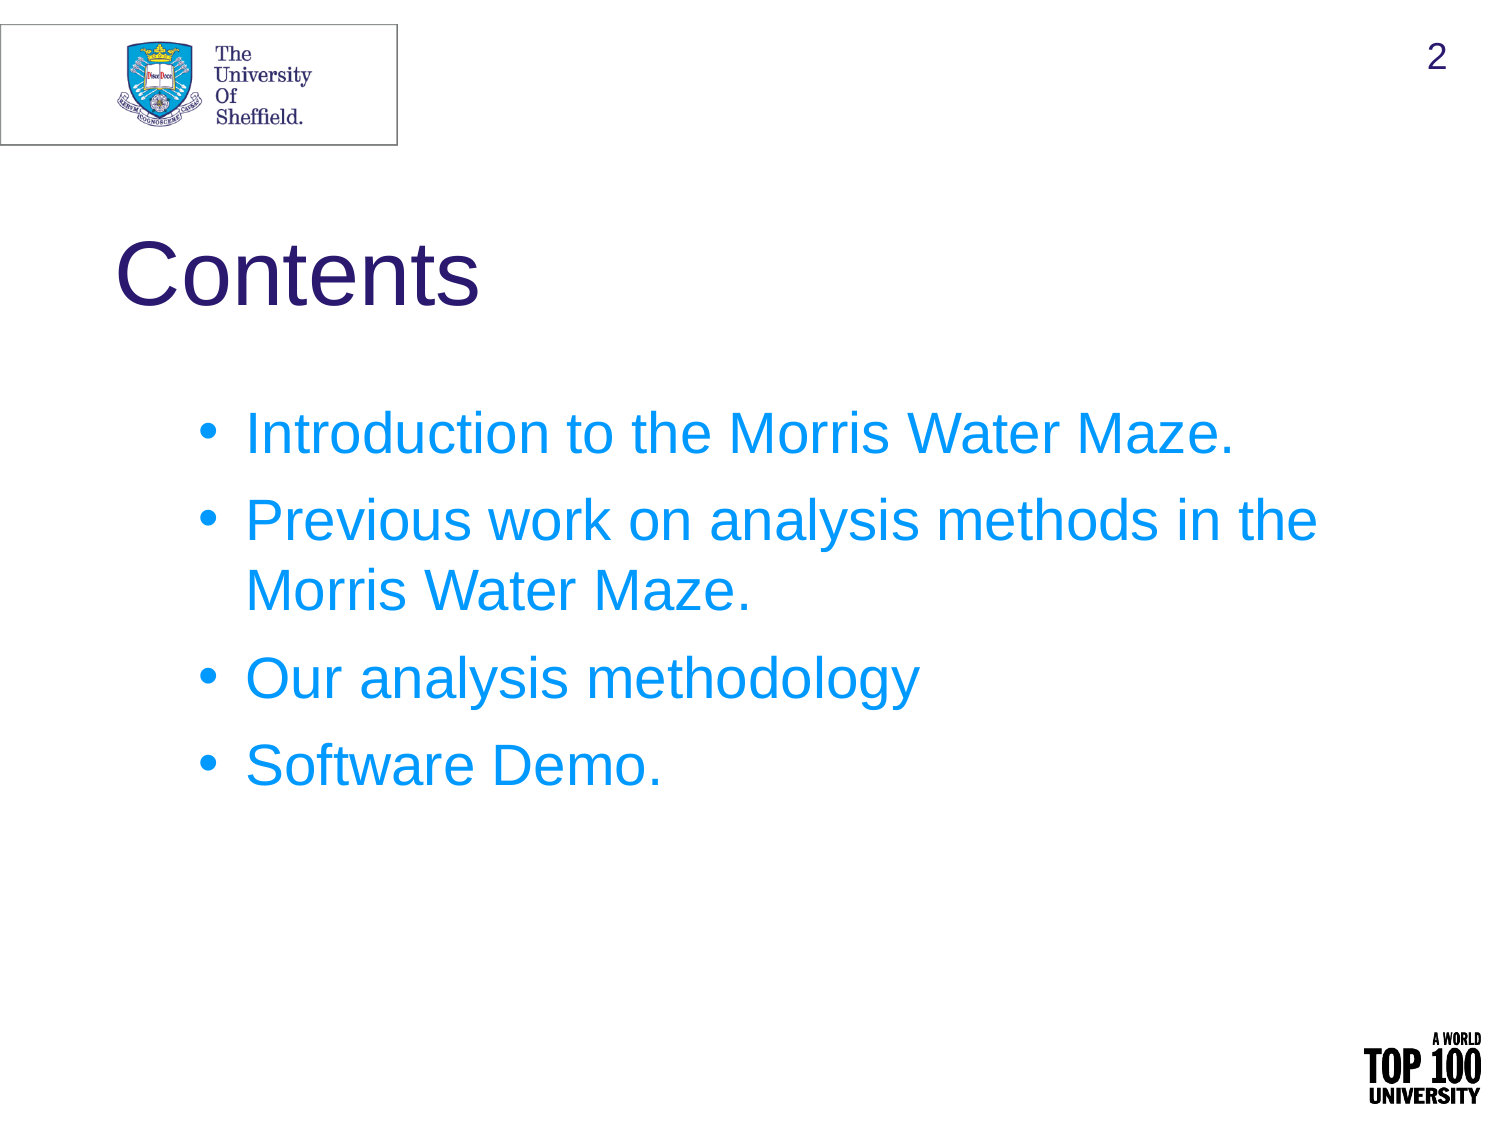

2
# Contents
Introduction to the Morris Water Maze.
Previous work on analysis methods in the Morris Water Maze.
Our analysis methodology
Software Demo.